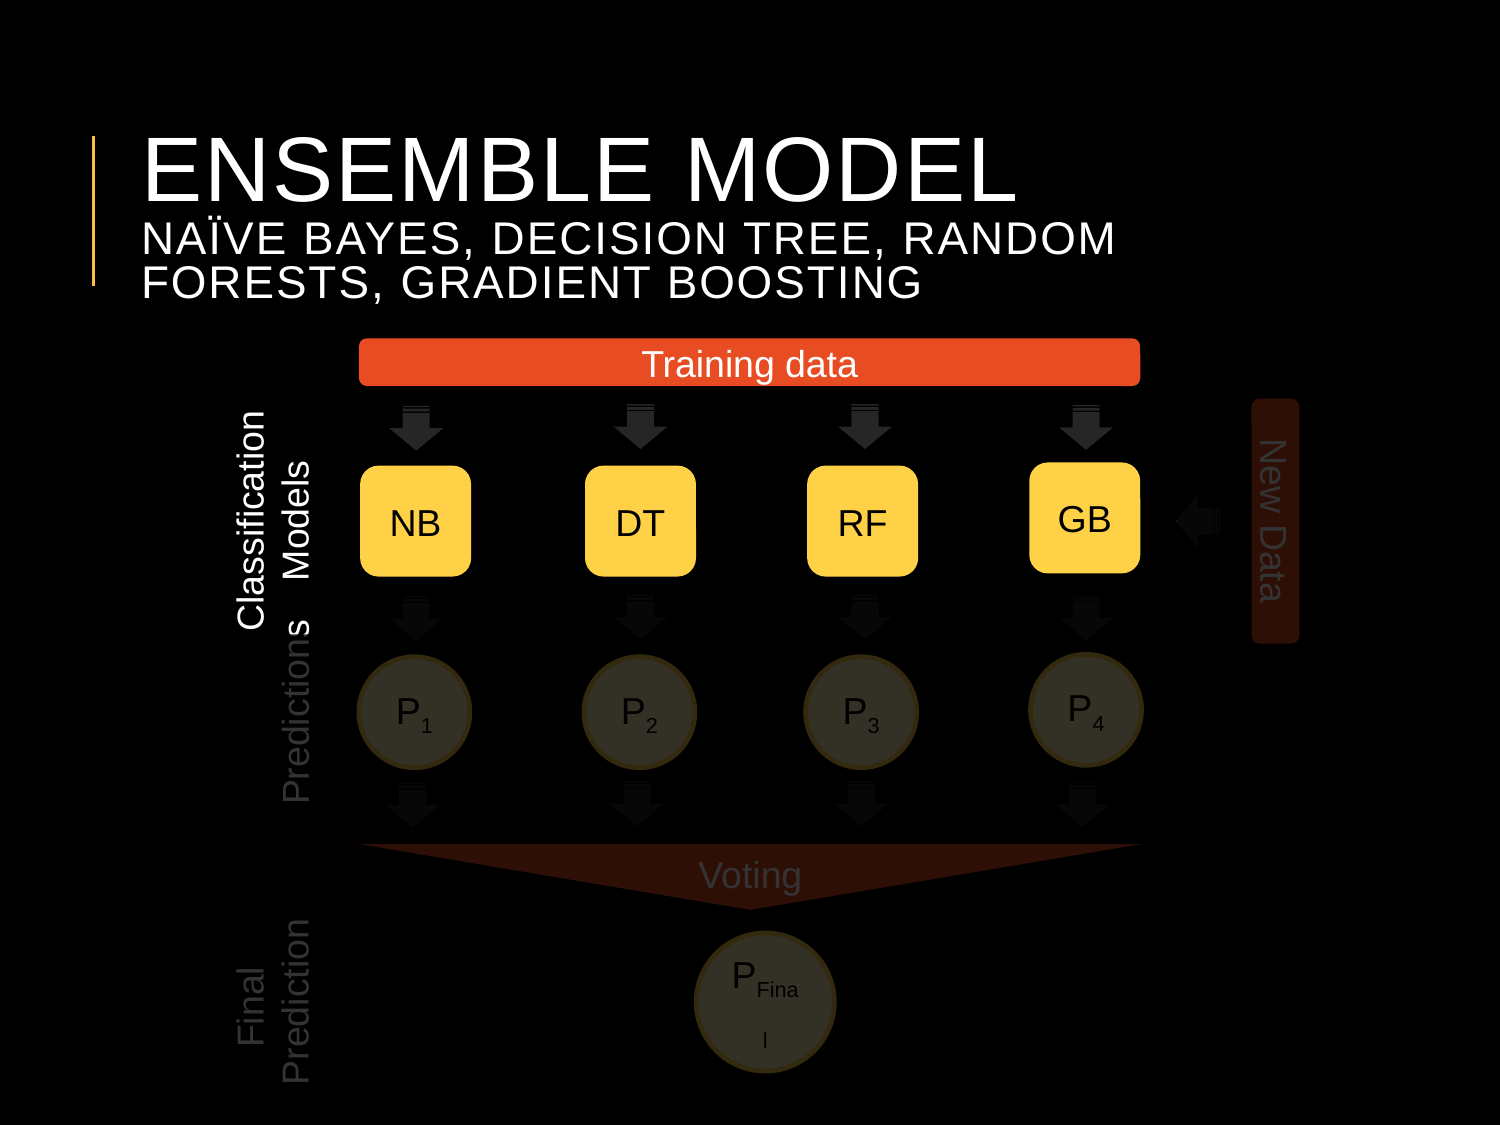

# Ensemble Model Naïve Bayes, Decision Tree, Random Forests, Gradient Boosting
Training data

GB
NB
DT
RF
Classification
Models

New Data

P4
P1
P2
P3
Predictions

Voting
PFinal
Final
Prediction